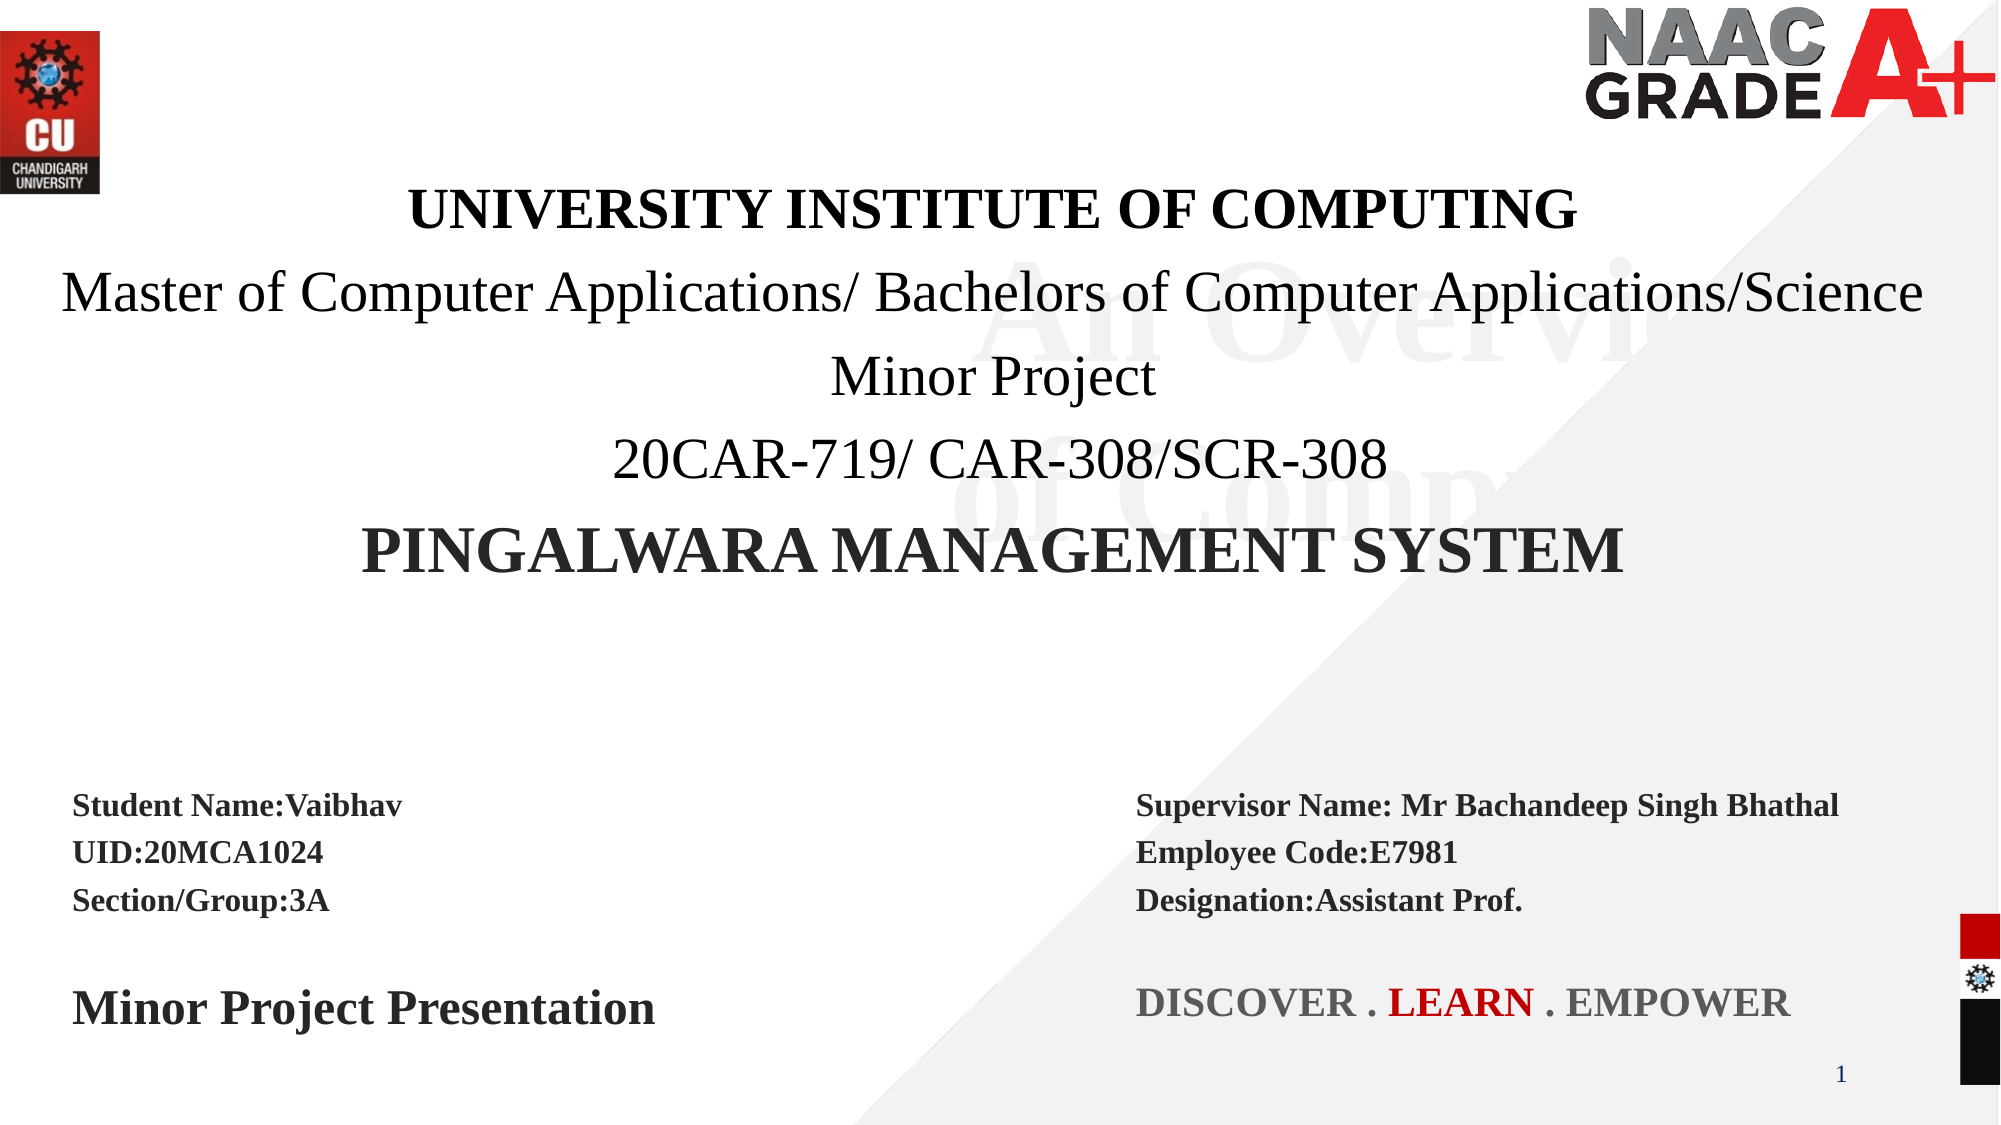

UNIVERSITY INSTITUTE OF COMPUTING
Master of Computer Applications/ Bachelors of Computer Applications/Science
Minor Project
 20CAR-719/ CAR-308/SCR-308
PINGALWARA MANAGEMENT SYSTEM

An Overview
of Computing
&
Career Planning
Student Name:Vaibhav
UID:20MCA1024
Section/Group:3A
Supervisor Name: Mr Bachandeep Singh Bhathal
Employee Code:E7981
Designation:Assistant Prof.
DISCOVER . LEARN . EMPOWER

Minor Project Presentation

1